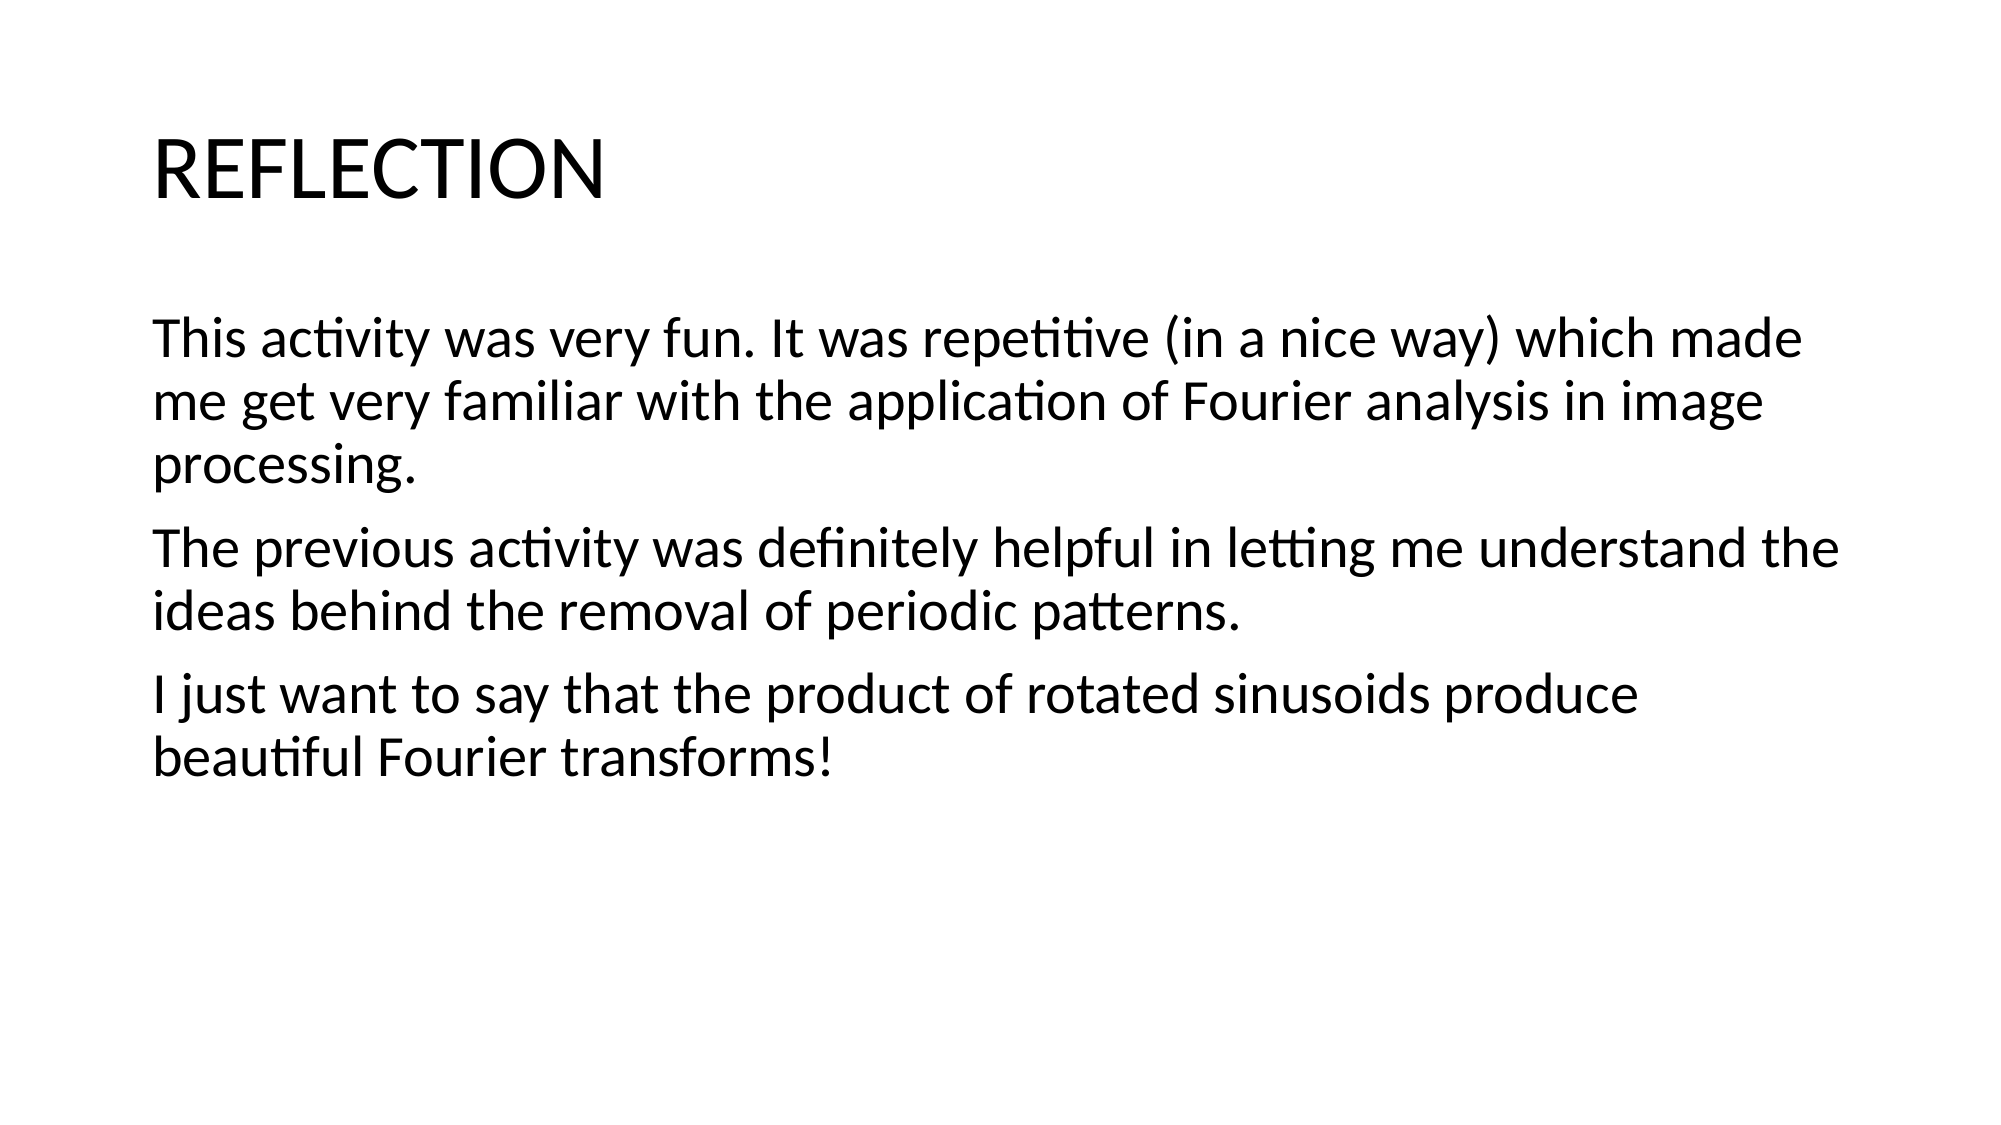

# REFLECTION
This activity was very fun. It was repetitive (in a nice way) which made me get very familiar with the application of Fourier analysis in image processing.
The previous activity was definitely helpful in letting me understand the ideas behind the removal of periodic patterns.
I just want to say that the product of rotated sinusoids produce beautiful Fourier transforms!